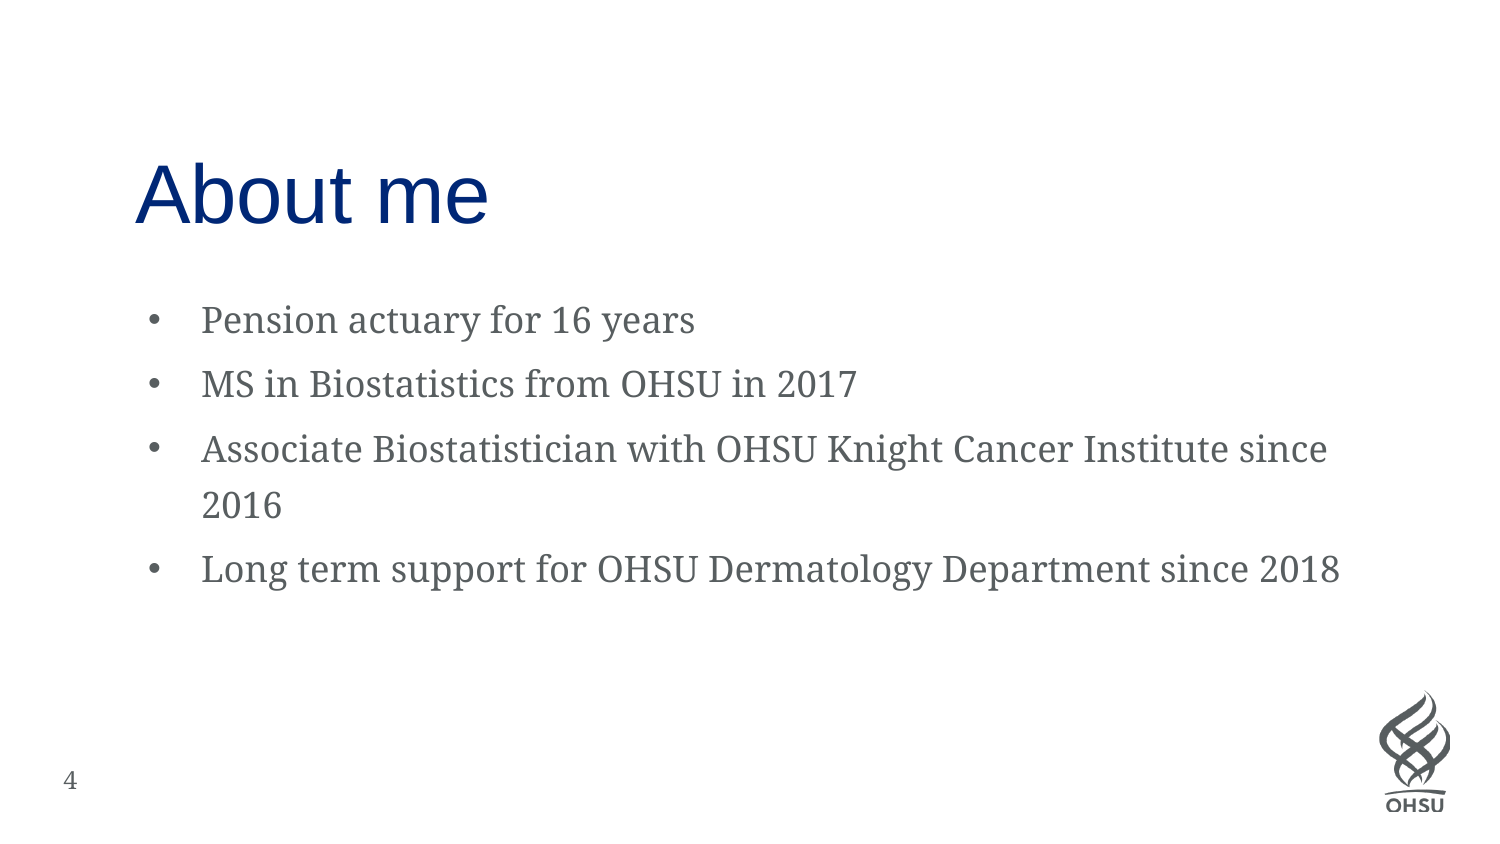

# About me
Pension actuary for 16 years
MS in Biostatistics from OHSU in 2017
Associate Biostatistician with OHSU Knight Cancer Institute since 2016
Long term support for OHSU Dermatology Department since 2018